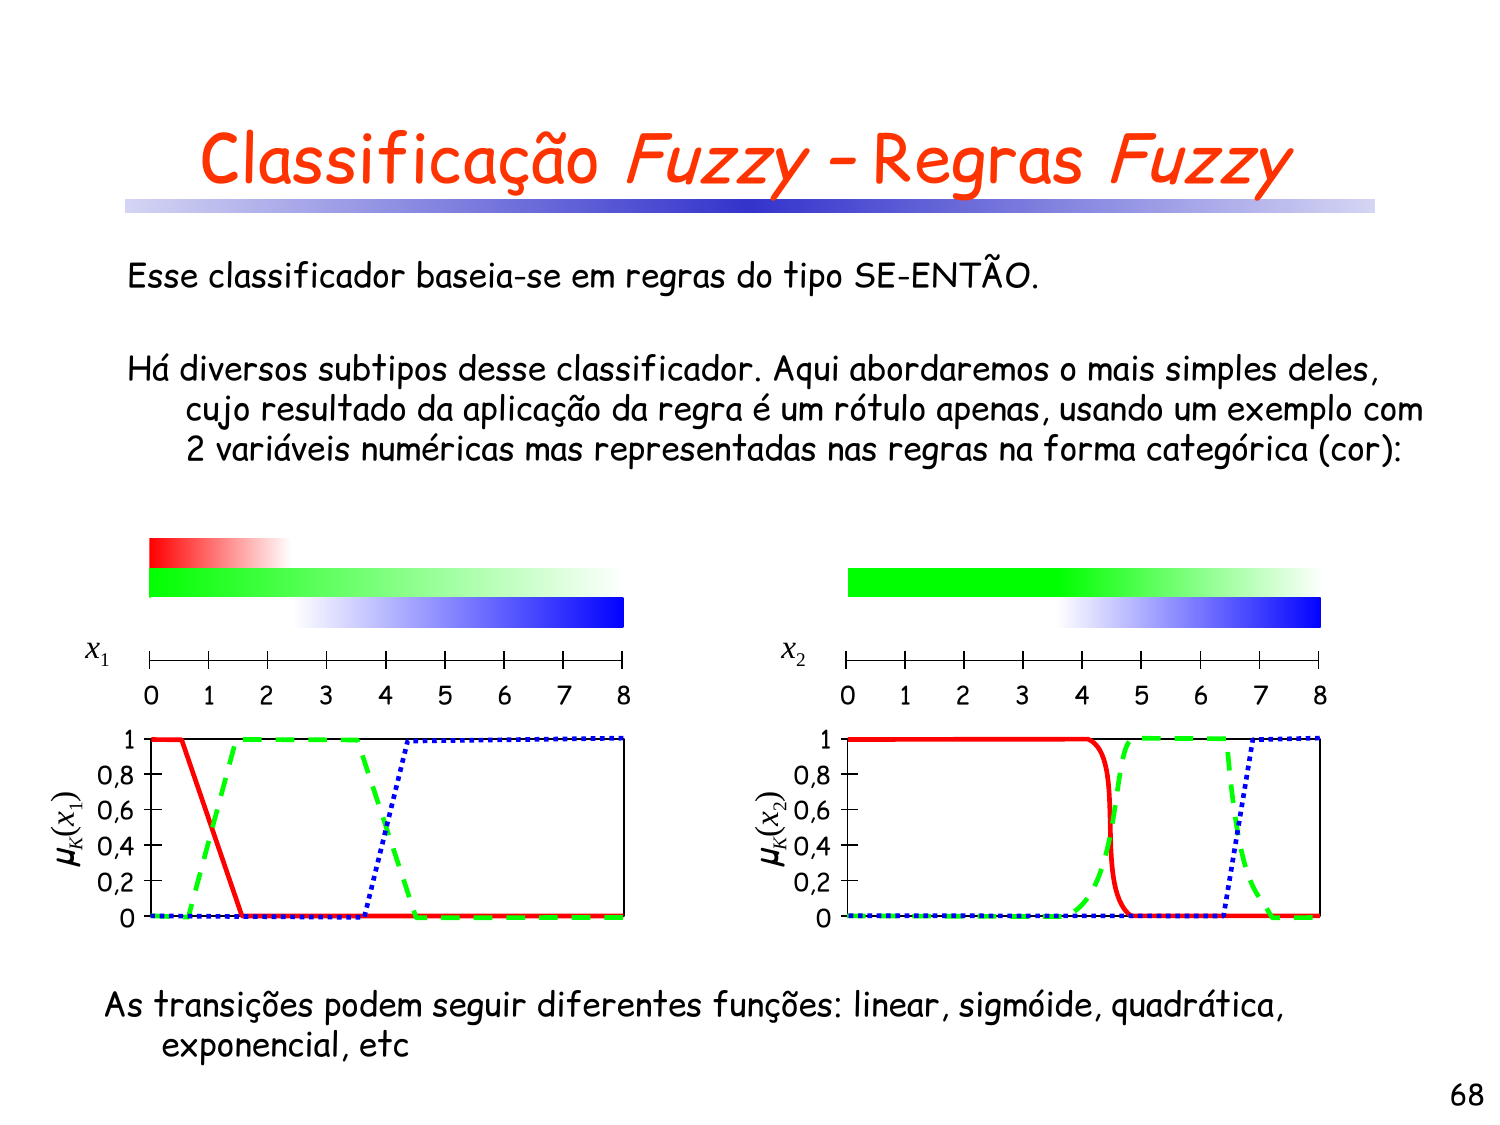

# Classificação Fuzzy – Regras Fuzzy
Esse classificador baseia-se em regras do tipo SE-ENTÃO.

Há diversos subtipos desse classificador. Aqui abordaremos o mais simples deles, cujo resultado da aplicação da regra é um rótulo apenas, usando um exemplo com 2 variáveis numéricas mas representadas nas regras na forma categórica (cor):

0
1
2
3
4
5
6
7
8
x2
1

0,8
0,6
0,4
0,2
0

µK(x2)

0
1
2
3
4
5
6
7
8
x1
1

0,8
0,6
0,4
0,2
0

µK(x1)
As transições podem seguir diferentes funções: linear, sigmóide, quadrática, exponencial, etc
68